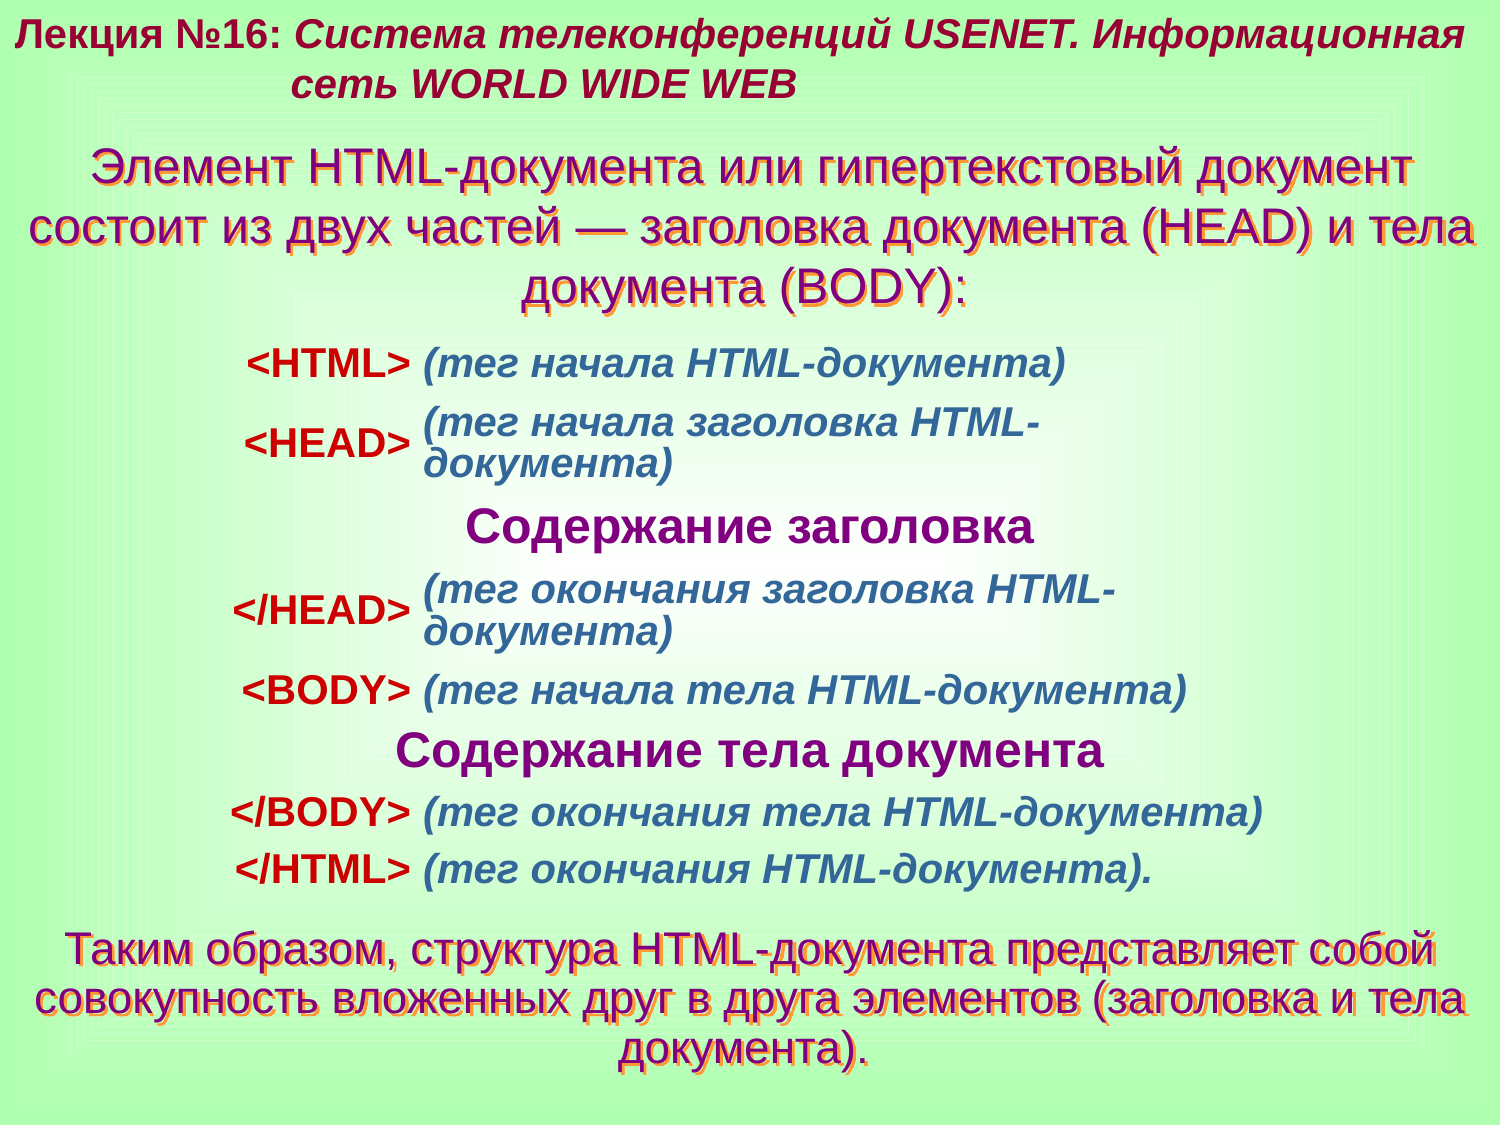

Лекция №16: Система телеконференций USENET. Информационная
                        сеть WORLD WIDE WEB
Элемент HTML-документа или гипертекстовый документ состоит из двух частей — заголовка документа (HEAD) и тела документа (BODY):
| <HTML> | (тег начала HTML-документа) |
| --- | --- |
| <HEAD> | (тег начала заголовка HTML-документа) |
| Содержание заголовка |  |
| </HEAD> | (тег окончания заголовка HTML-документа) |
| <BODY> | (тег начала тела HTML-документа) |
| Содержание тела документа |  |
| </BODY> | (тег окончания тела HTML-документа) |
| </HTML> | (тег окончания HTML-документа). |
Таким образом, структура HTML-документа представляет собой совокупность вложенных друг в друга элементов (заголовка и тела документа).